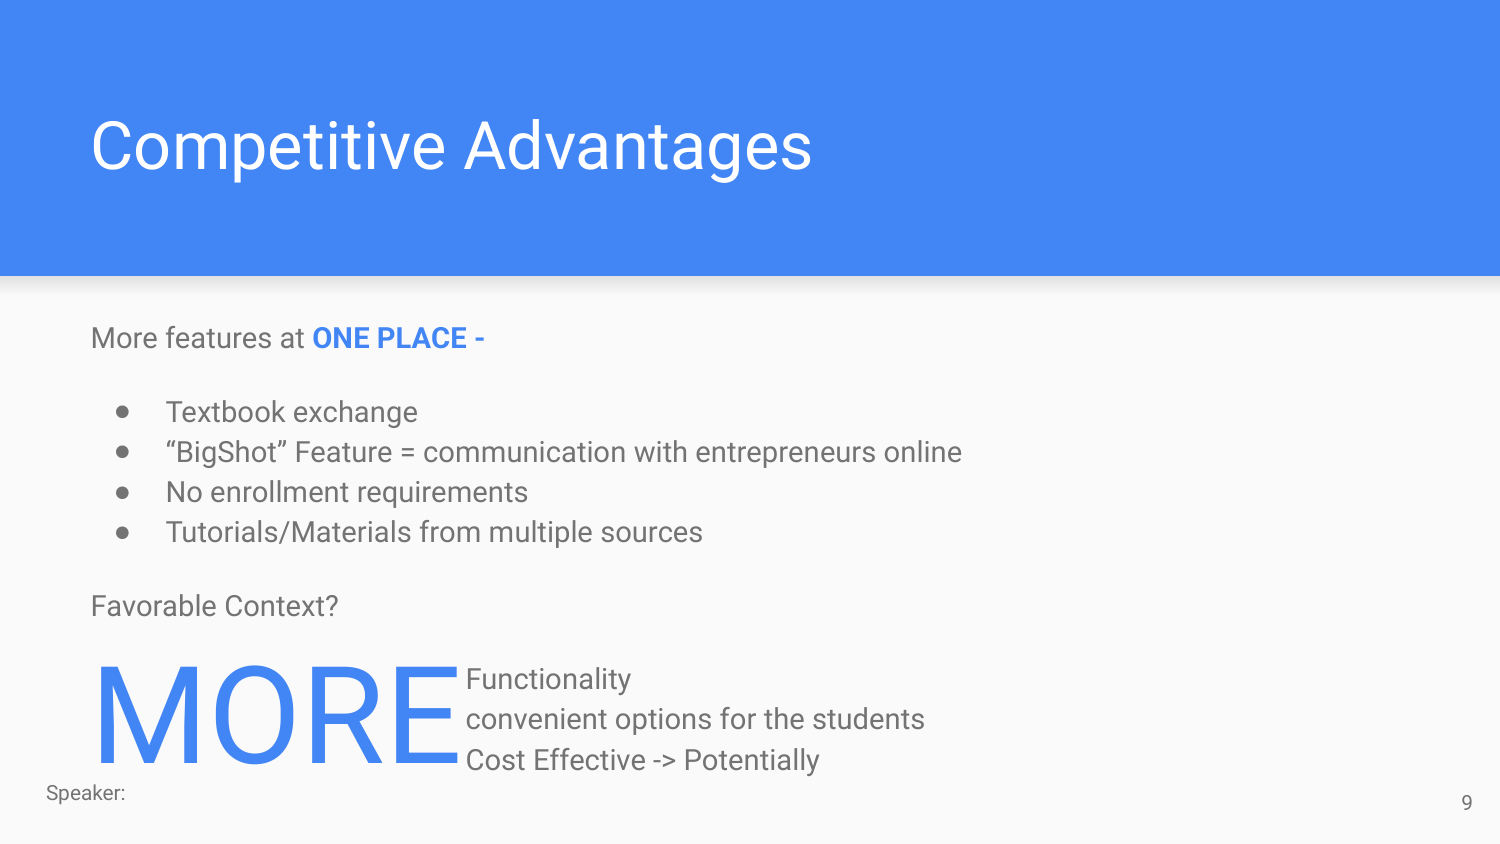

# Competitive Advantages
More features at ONE PLACE -
Textbook exchange
“BigShot” Feature = communication with entrepreneurs online
No enrollment requirements
Tutorials/Materials from multiple sources
Favorable Context?
Functionality
convenient options for the students
Cost Effective -> Potentially
MORE
Speaker:
9